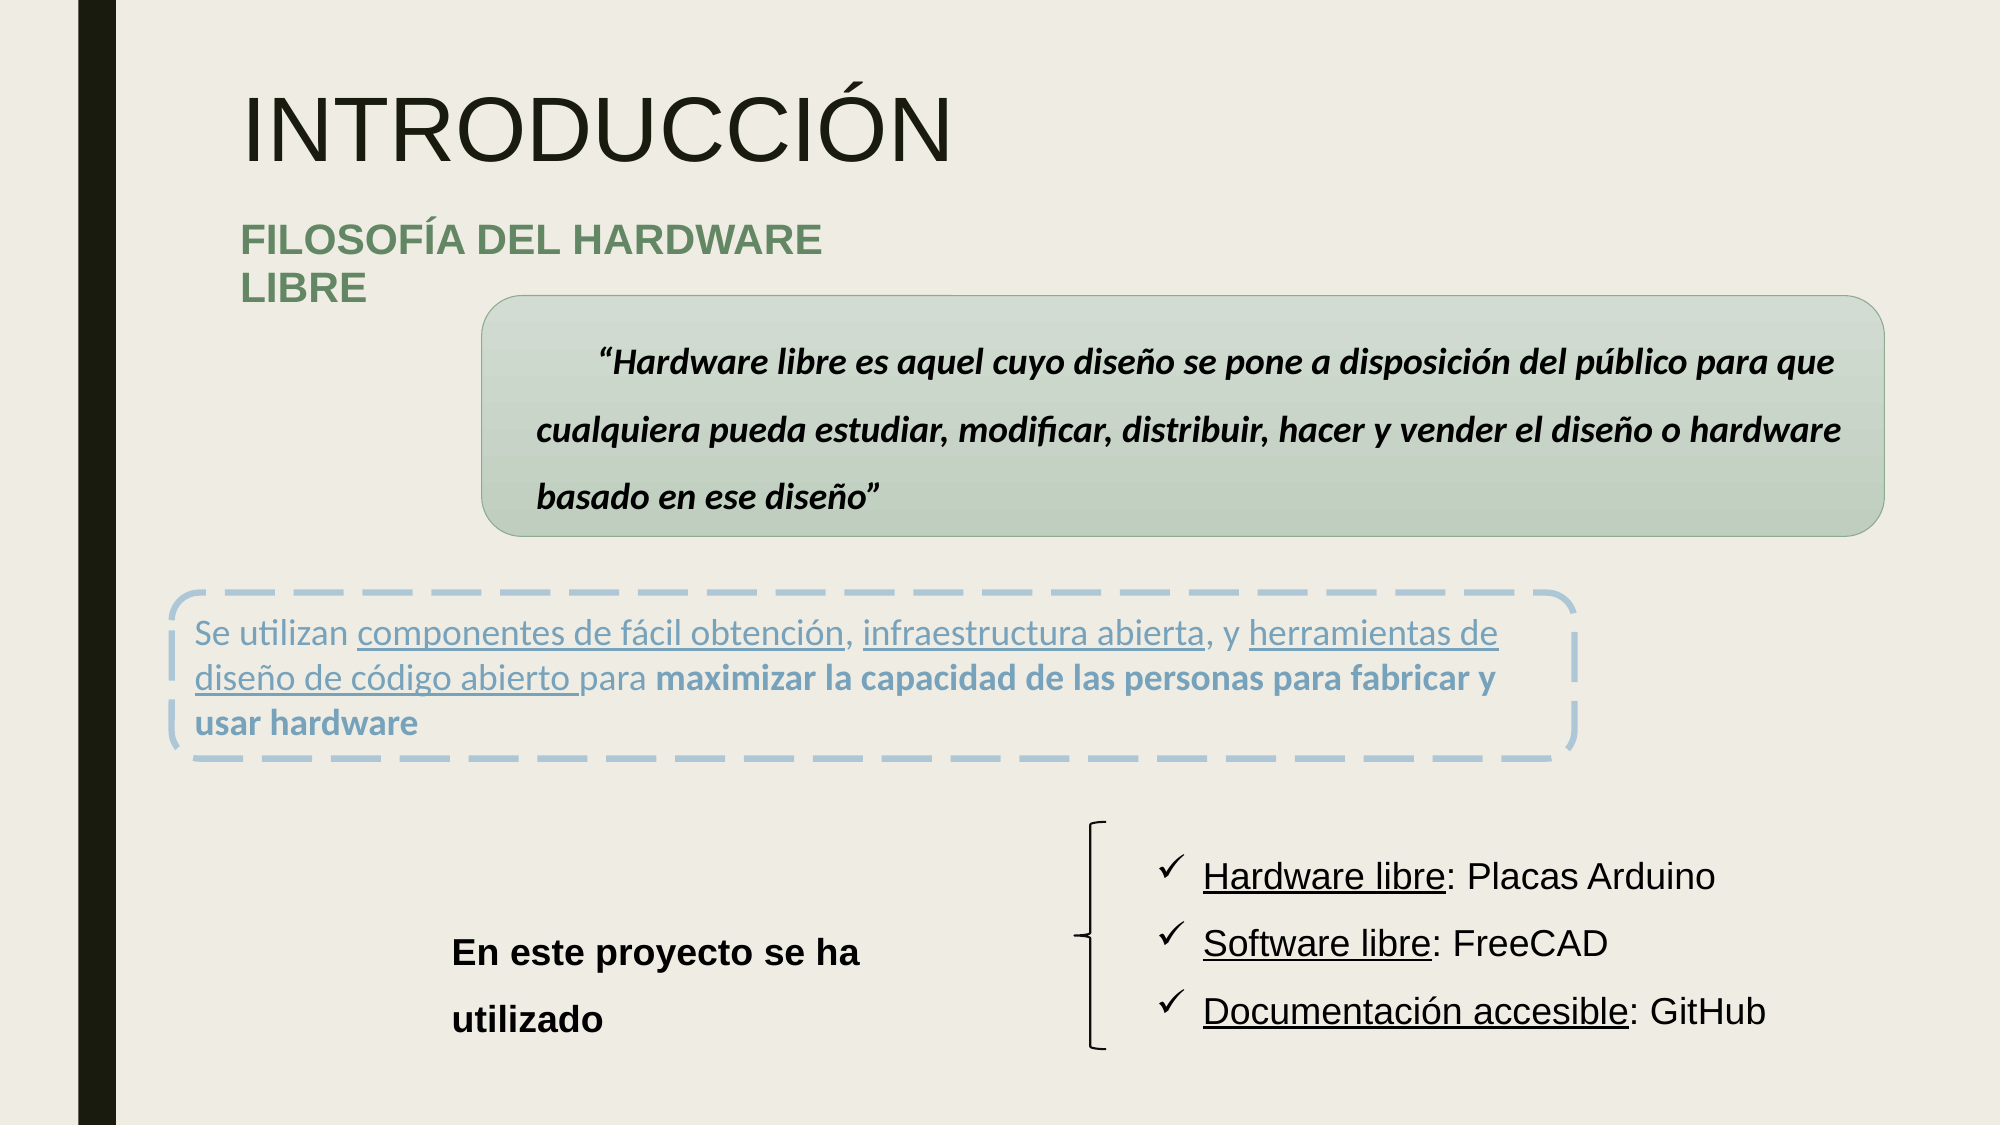

# INTRODUCCIÓN

FILOSOFÍA DEL HARDWARE LIBRE

“Hardware libre es aquel cuyo diseño se pone a disposición del público para que cualquiera pueda estudiar, modificar, distribuir, hacer y vender el diseño o hardware basado en ese diseño”
Se utilizan componentes de fácil obtención, infraestructura abierta, y herramientas de diseño de código abierto para maximizar la capacidad de las personas para fabricar y usar hardware

Hardware libre: Placas Arduino
Software libre: FreeCAD
Documentación accesible: GitHub
En este proyecto se ha utilizado